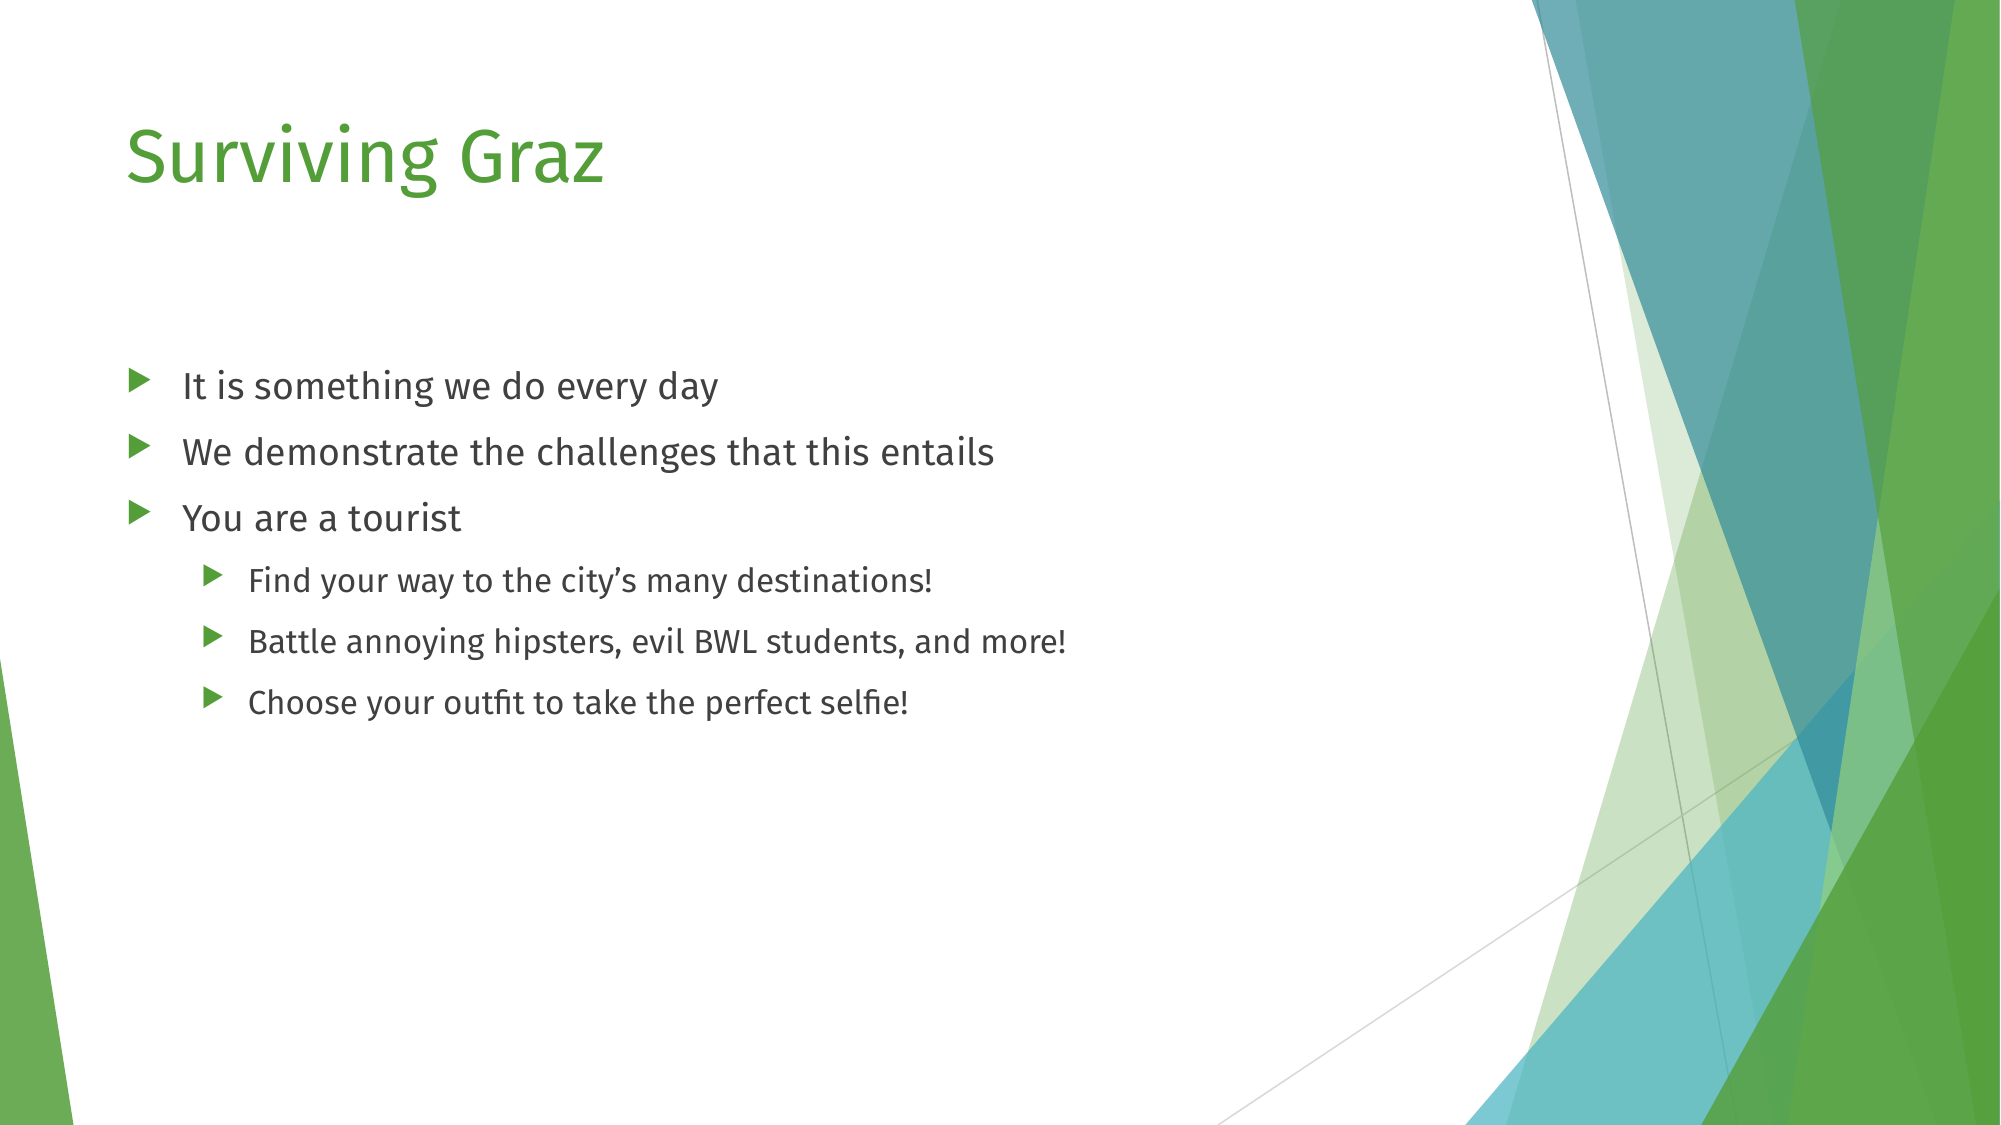

# Surviving Graz
It is something we do every day
We demonstrate the challenges that this entails
You are a tourist
Find your way to the city’s many destinations!
Battle annoying hipsters, evil BWL students, and more!
Choose your outfit to take the perfect selfie!